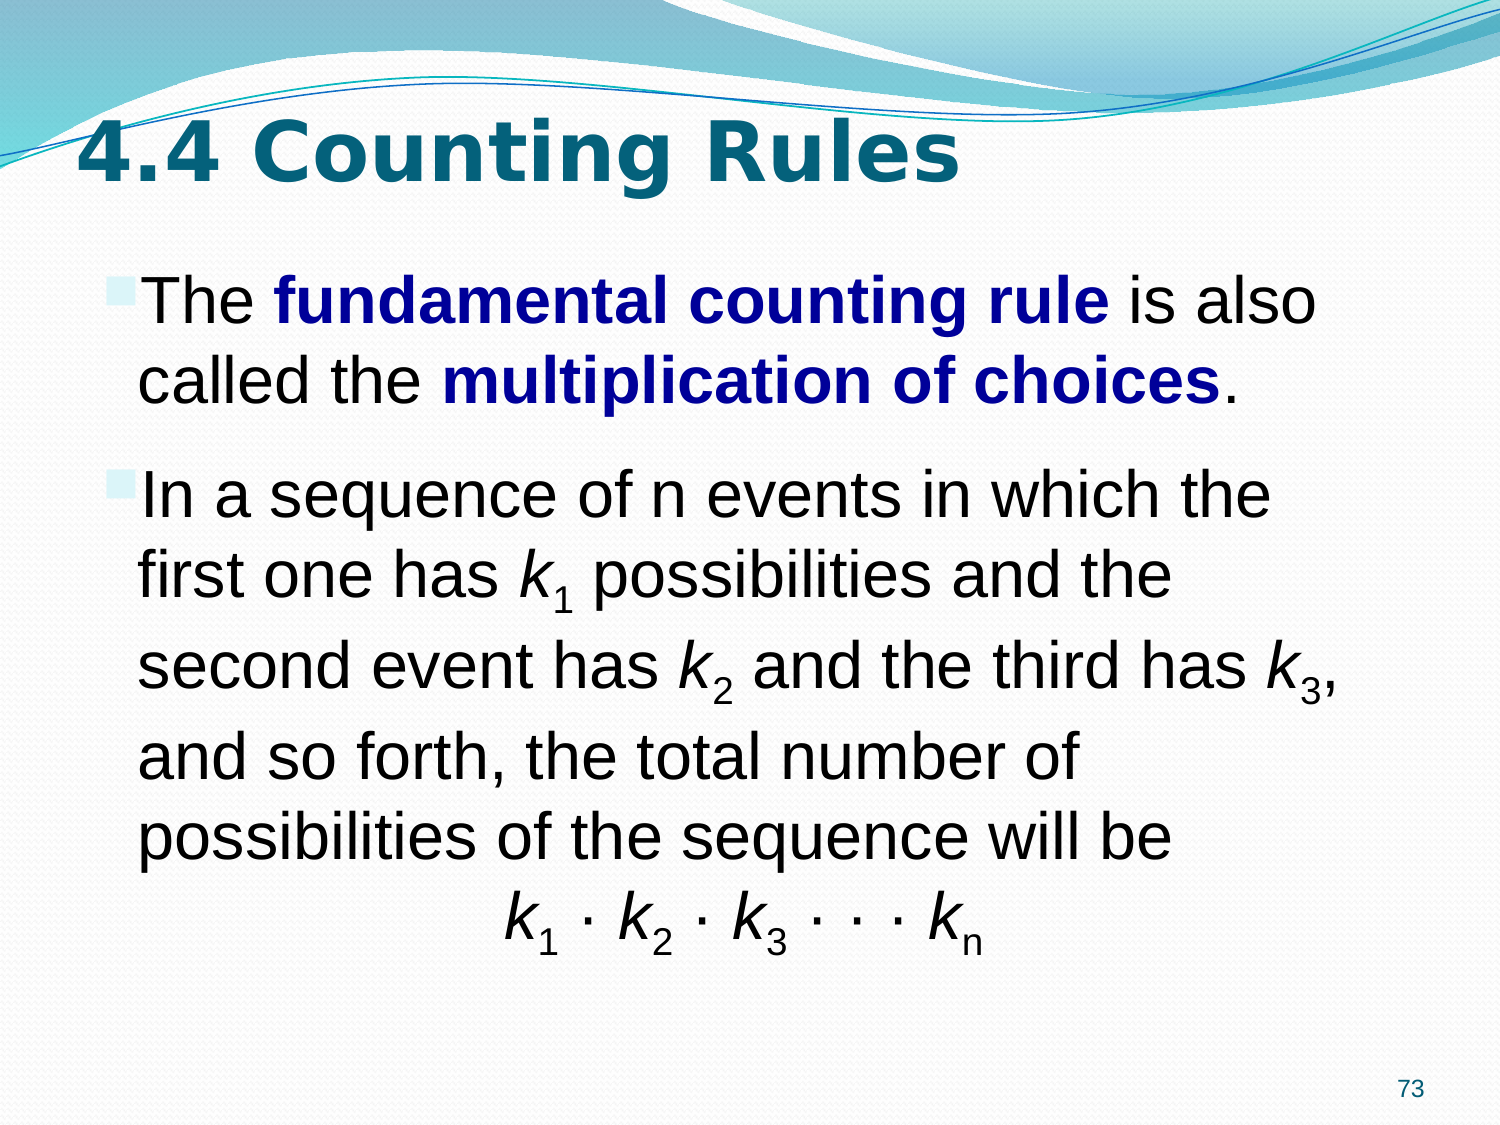

# 4.4 Counting Rules
The fundamental counting rule is also called the multiplication of choices.
In a sequence of n events in which the first one has k1 possibilities and the second event has k2 and the third has k3, and so forth, the total number of possibilities of the sequence will be
k1 · k2 · k3 · · · kn
73